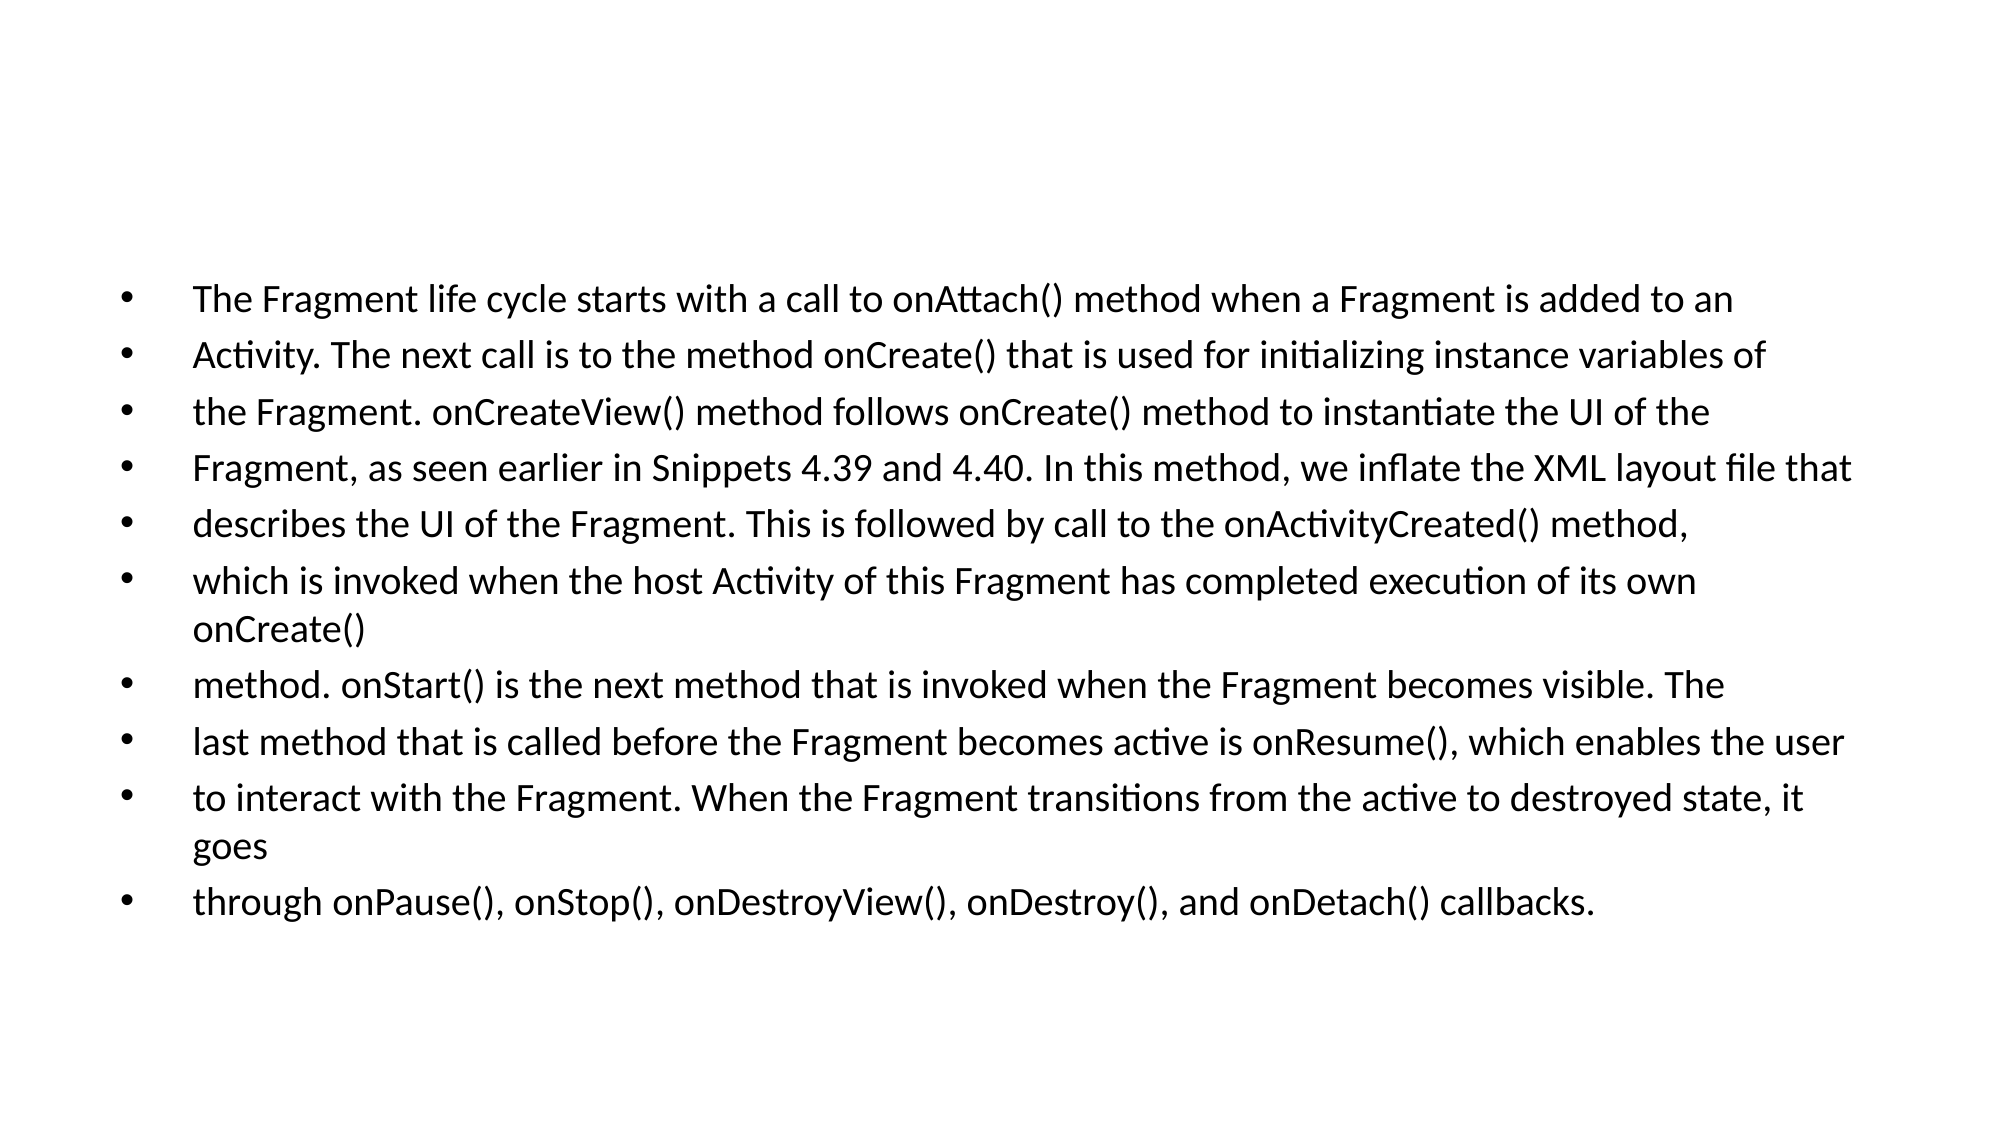

#
The Fragment life cycle starts with a call to onAttach() method when a Fragment is added to an
Activity. The next call is to the method onCreate() that is used for initializing instance variables of
the Fragment. onCreateView() method follows onCreate() method to instantiate the UI of the
Fragment, as seen earlier in Snippets 4.39 and 4.40. In this method, we inflate the XML layout file that
describes the UI of the Fragment. This is followed by call to the onActivityCreated() method,
which is invoked when the host Activity of this Fragment has completed execution of its own onCreate()
method. onStart() is the next method that is invoked when the Fragment becomes visible. The
last method that is called before the Fragment becomes active is onResume(), which enables the user
to interact with the Fragment. When the Fragment transitions from the active to destroyed state, it goes
through onPause(), onStop(), onDestroyView(), onDestroy(), and onDetach() callbacks.